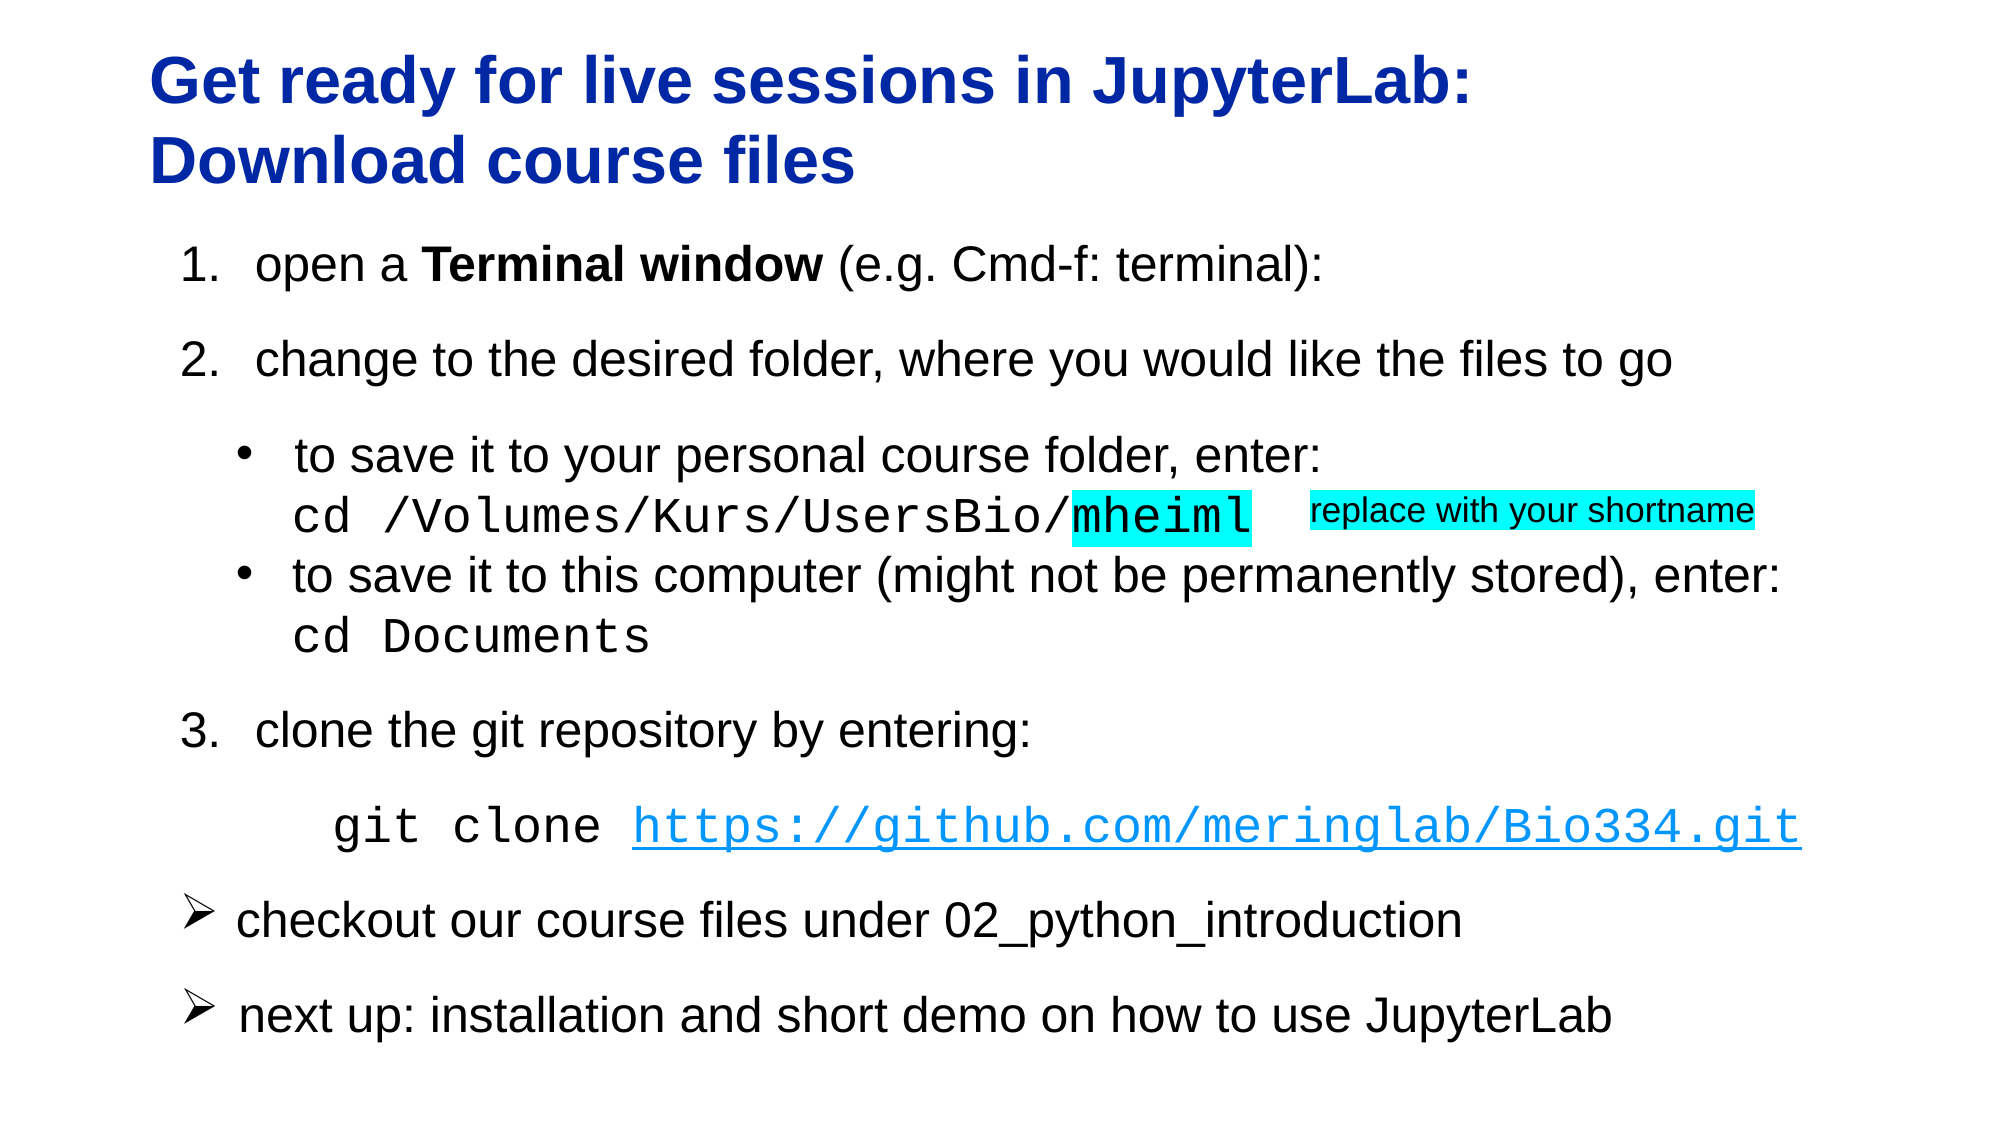

# Get ready for live sessions in JupyterLab: Download course files
open a Terminal window (e.g. Cmd-f: terminal):
change to the desired folder, where you would like the files to go
to save it to your personal course folder, enter:
cd /Volumes/Kurs/UsersBio/mheiml
to save it to this computer (might not be permanently stored), enter:
cd Documents
clone the git repository by entering:
		git clone https://github.com/meringlab/Bio334.git
checkout our course files under 02_python_introduction
next up: installation and short demo on how to use JupyterLab
replace with your shortname